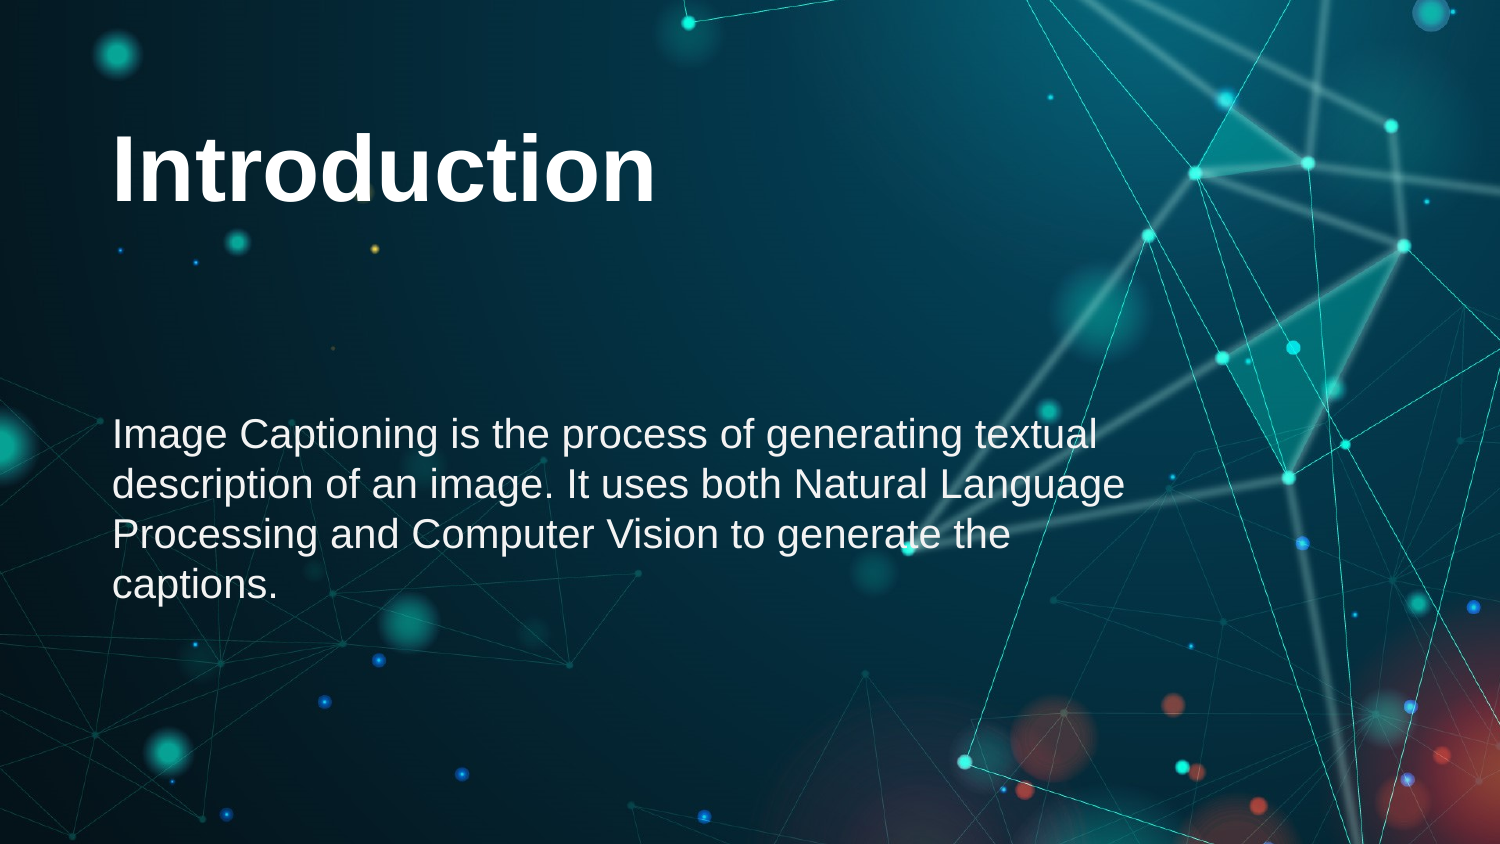

Introduction
Image Captioning is the process of generating textual
description of an image. It uses both Natural Language
Processing and Computer Vision to generate the
captions.